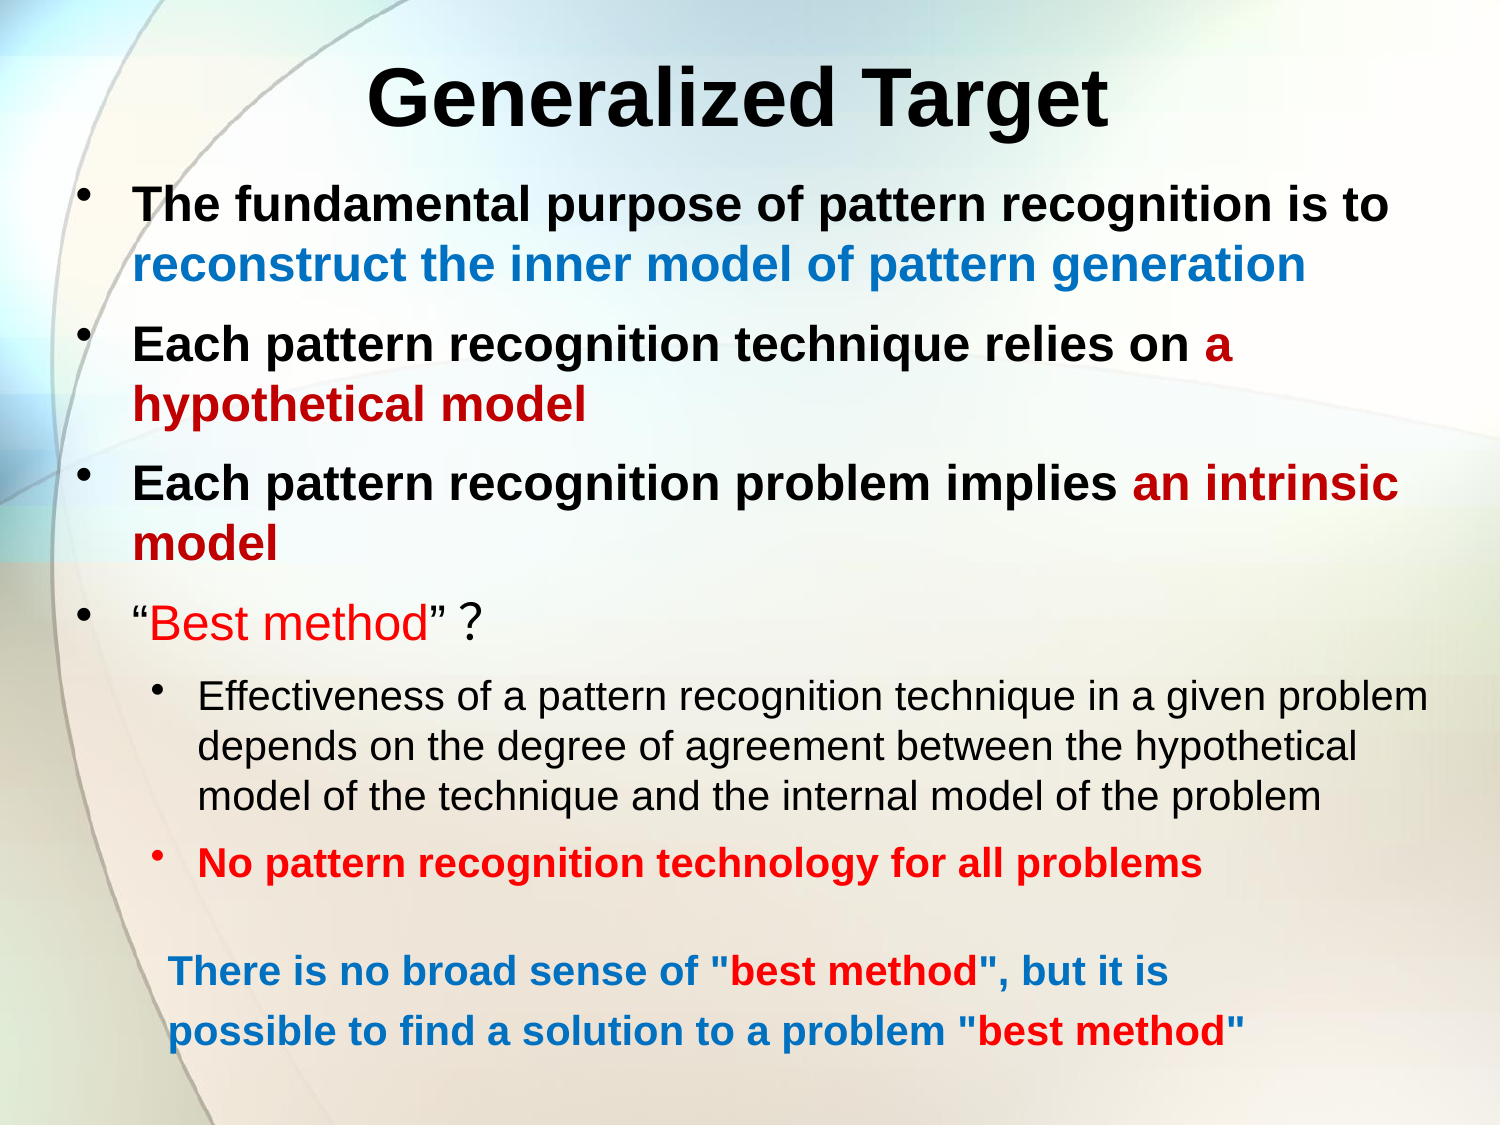

# Generalized Target
The fundamental purpose of pattern recognition is to reconstruct the inner model of pattern generation
Each pattern recognition technique relies on a hypothetical model
Each pattern recognition problem implies an intrinsic model
“Best method”？
Effectiveness of a pattern recognition technique in a given problem depends on the degree of agreement between the hypothetical model of the technique and the internal model of the problem
No pattern recognition technology for all problems
There is no broad sense of "best method", but it is possible to find a solution to a problem "best method"